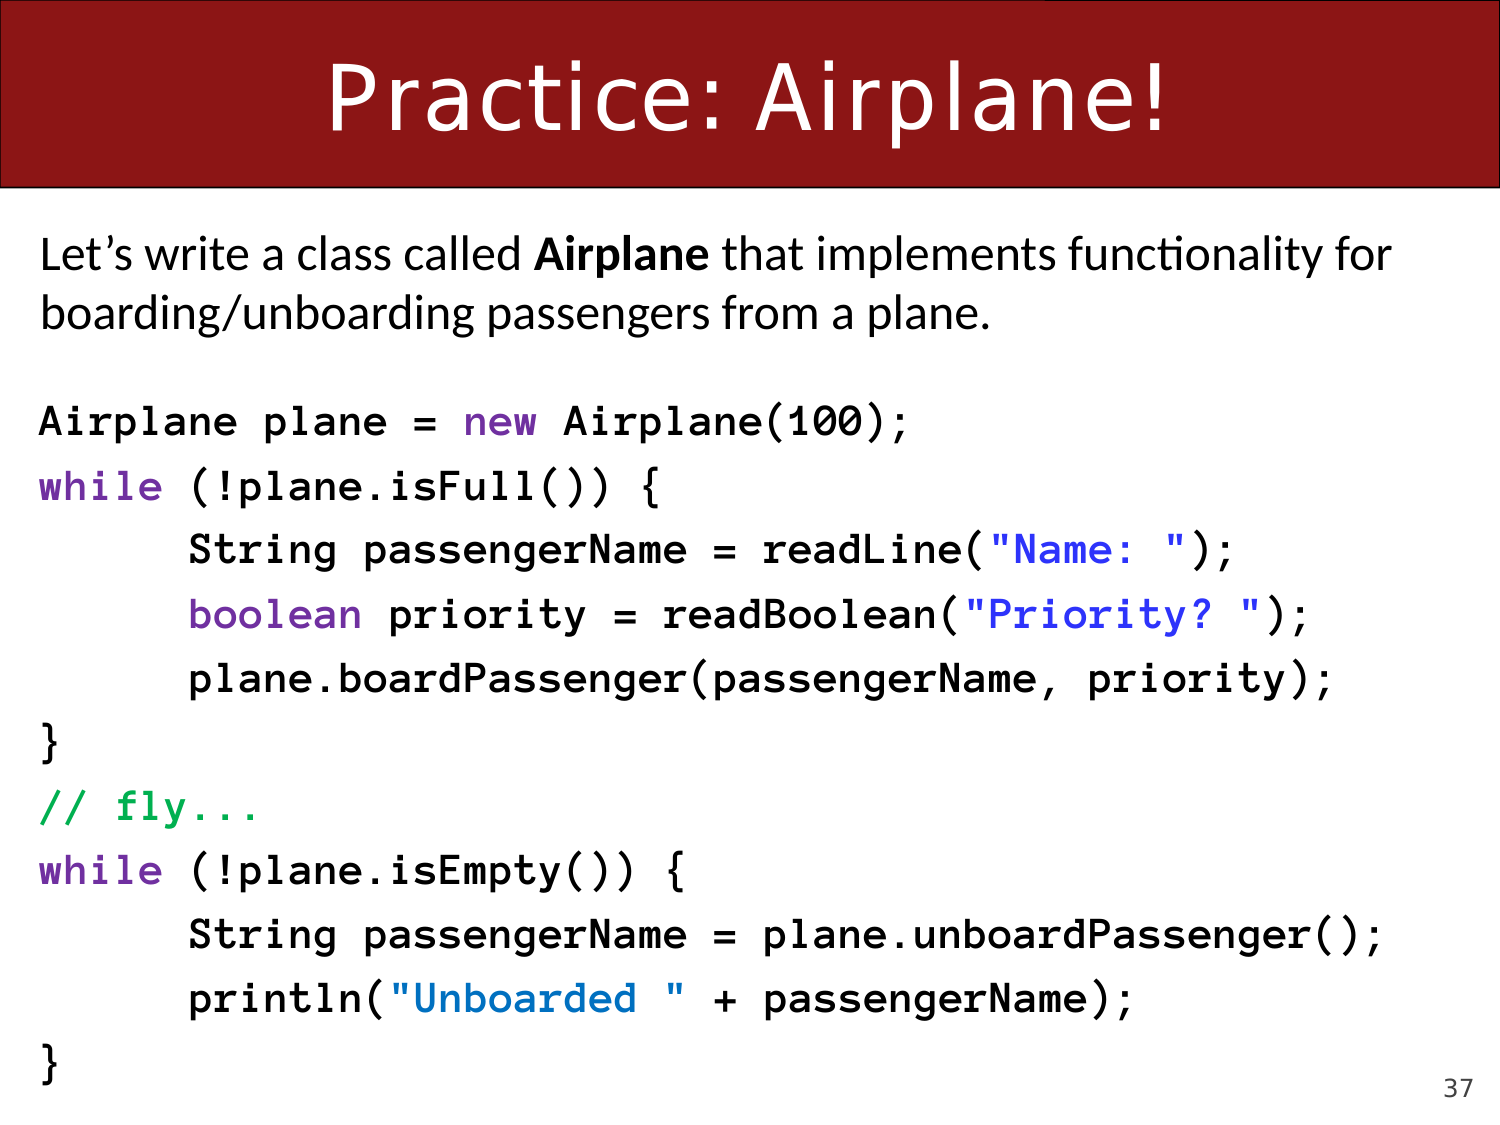

# Practice: Airplane!
Let’s write a class called Airplane that implements functionality for boarding/unboarding passengers from a plane.

Airplane plane = new Airplane(100);
while (!plane.isFull()) {
	String passengerName = readLine("Name: ");
	boolean priority = readBoolean("Priority? ");
	plane.boardPassenger(passengerName, priority);
}
// fly...
while (!plane.isEmpty()) {
	String passengerName = plane.unboardPassenger();
	println("Unboarded " + passengerName);
}